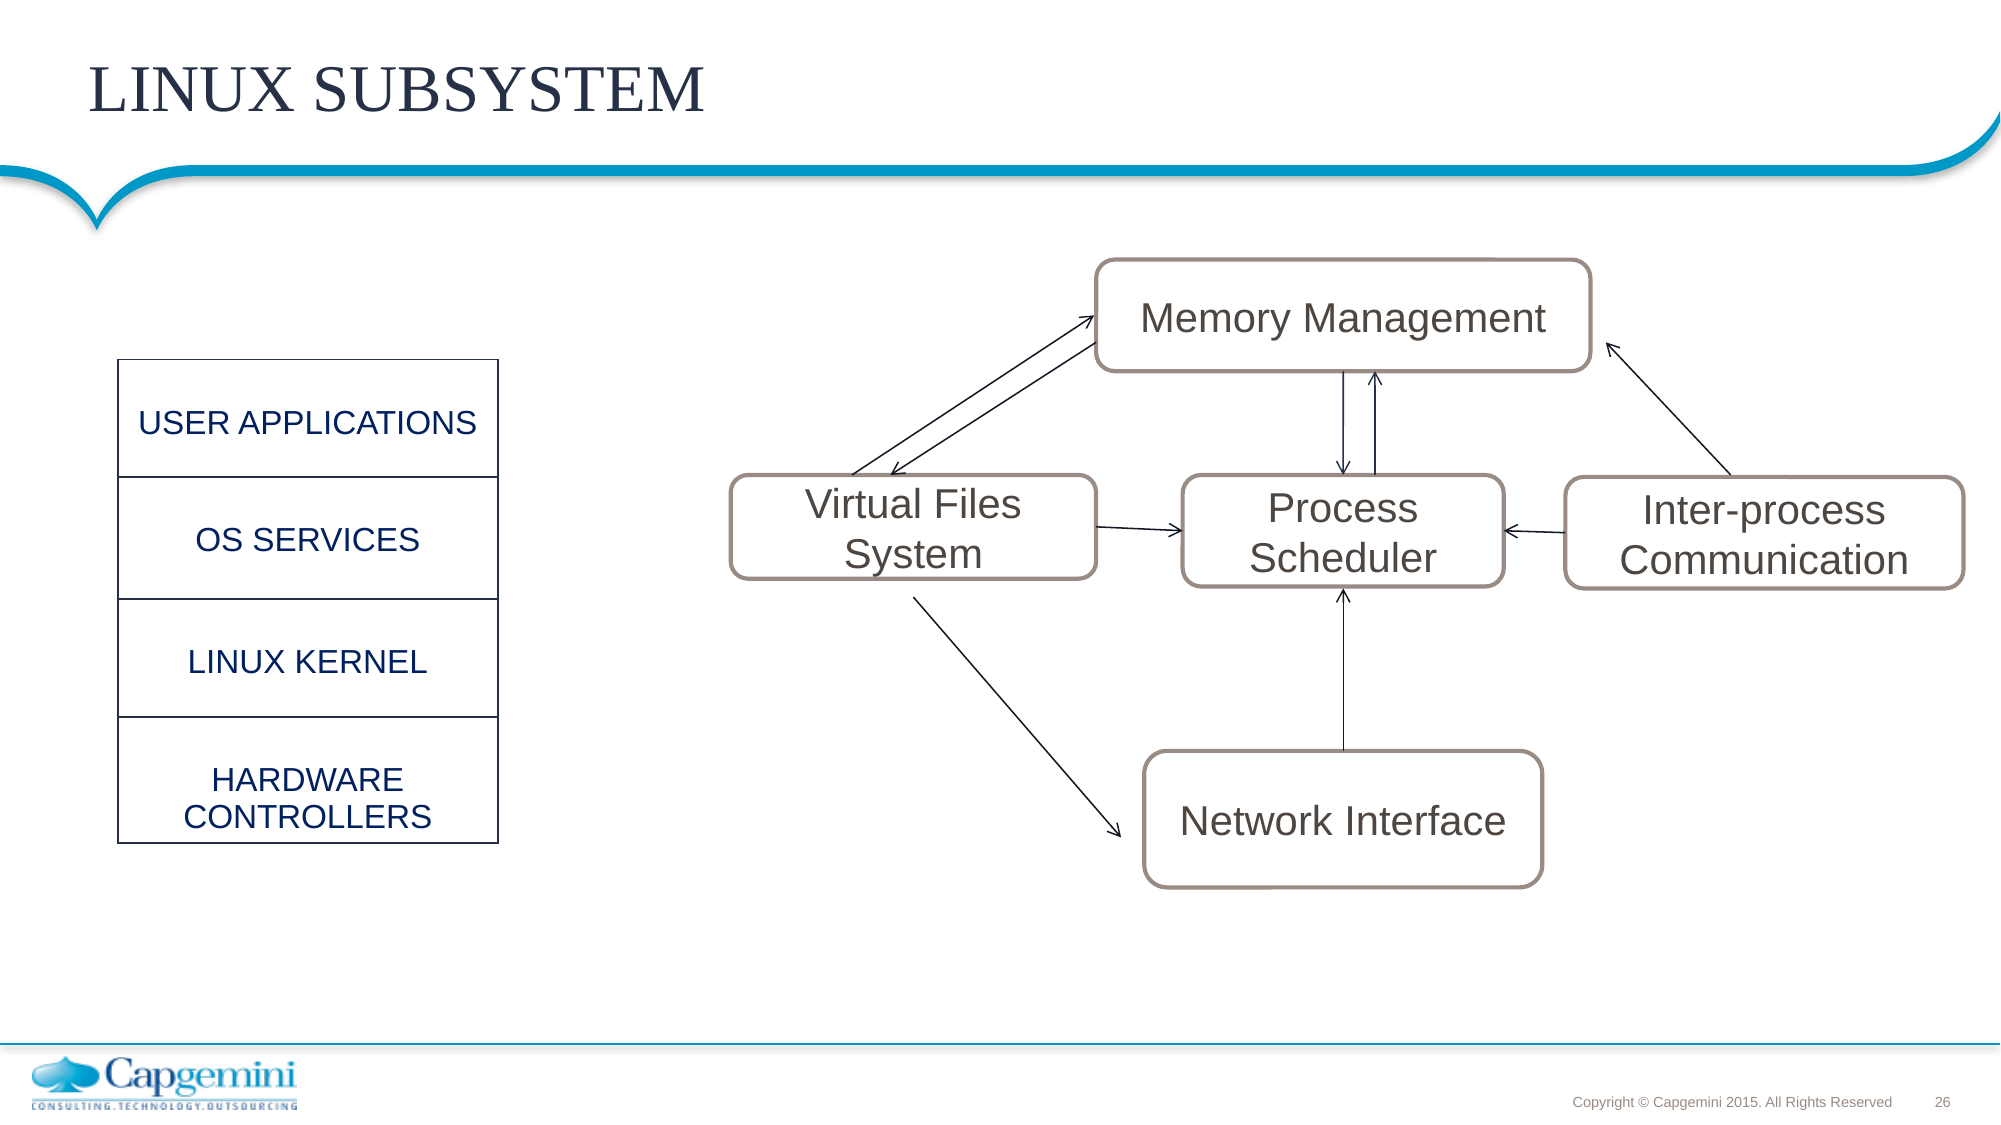

LINUX SUBSYSTEM
Memory Management

| USER APPLICATIONS |
| --- |
| OS SERVICES |
| LINUX KERNEL |
| HARDWARE CONTROLLERS |
Virtual Files System
Process Scheduler
Inter-process Communication
Network Interface